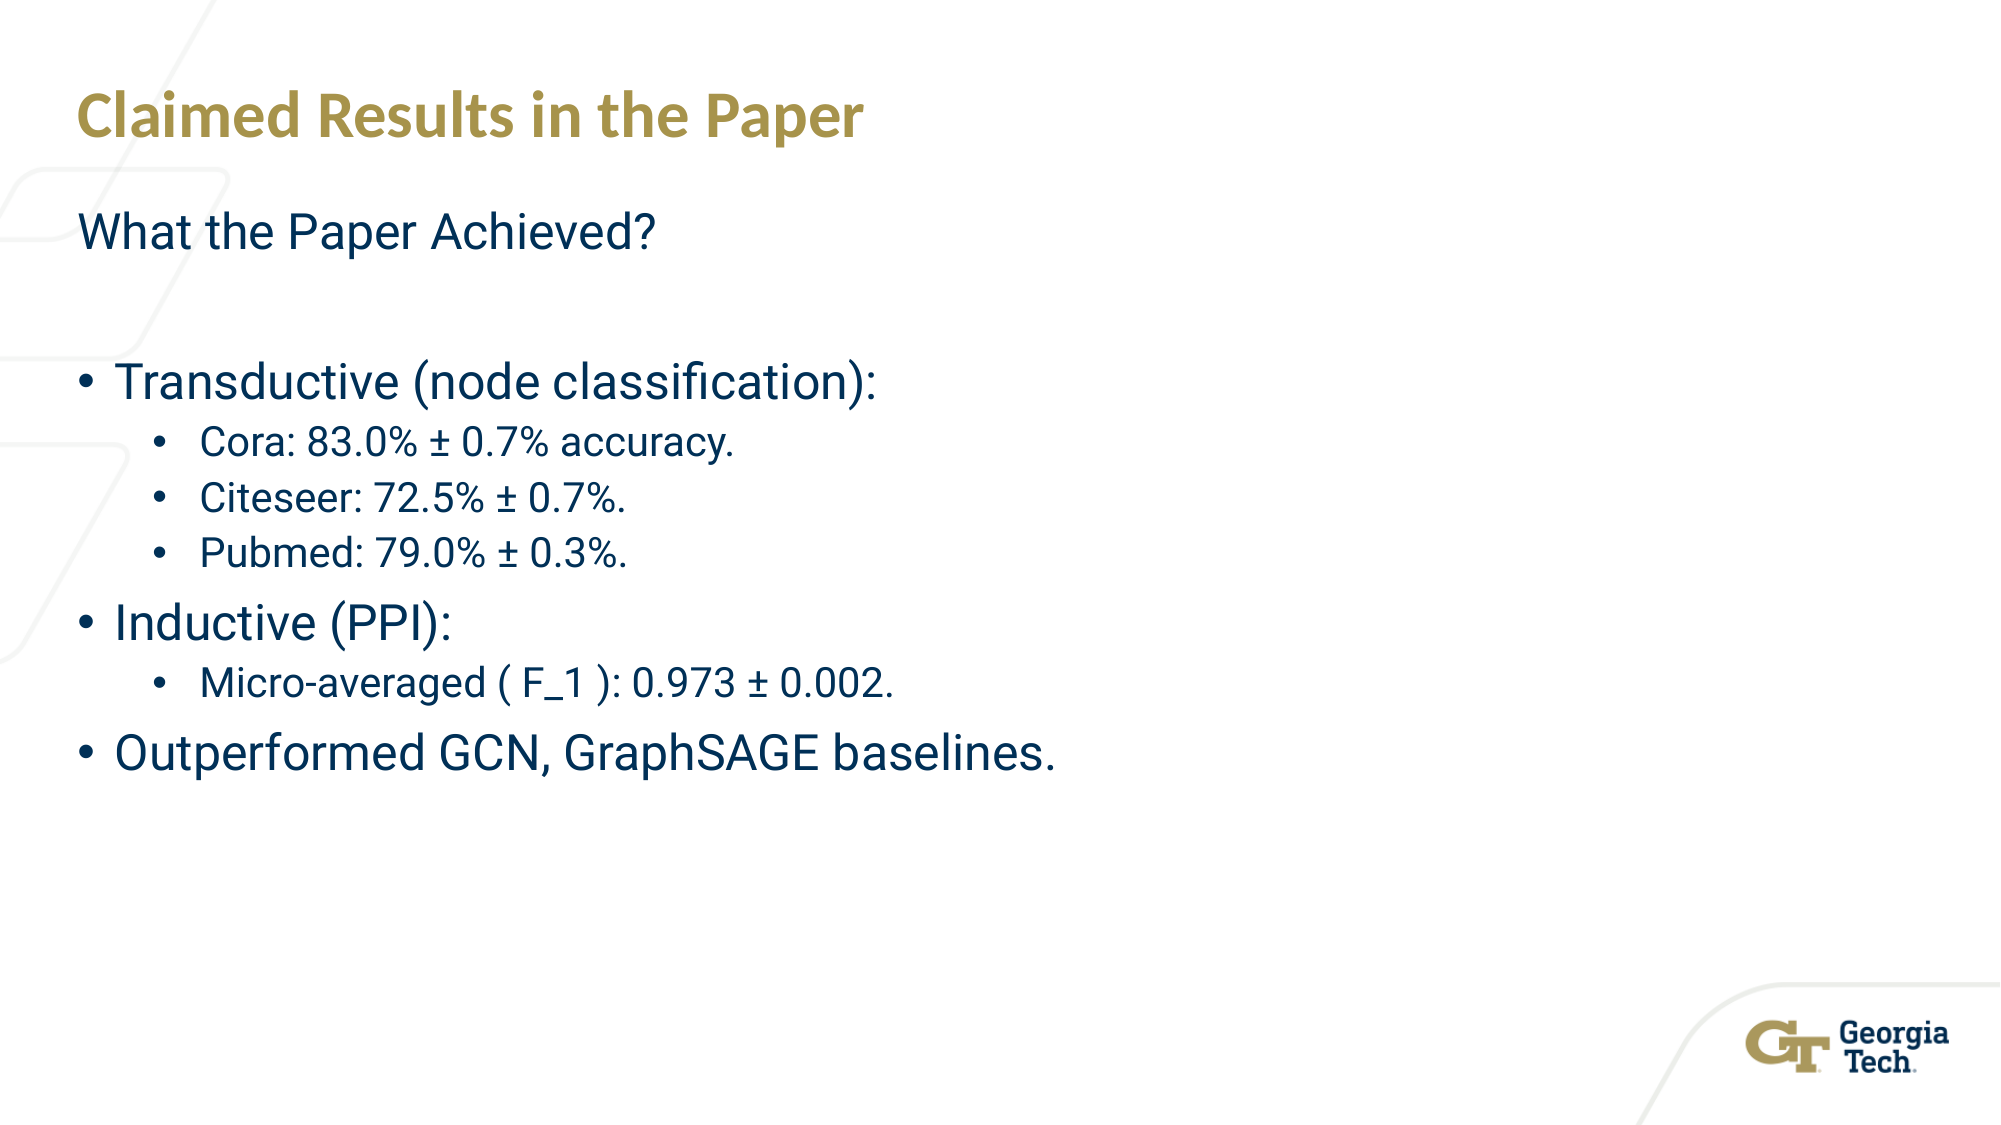

# Claimed Results in the Paper
What the Paper Achieved?

Transductive (node classification):
Cora: 83.0% ± 0.7% accuracy.
Citeseer: 72.5% ± 0.7%.
Pubmed: 79.0% ± 0.3%.
Inductive (PPI):
Micro-averaged ( F_1 ): 0.973 ± 0.002.
Outperformed GCN, GraphSAGE baselines.